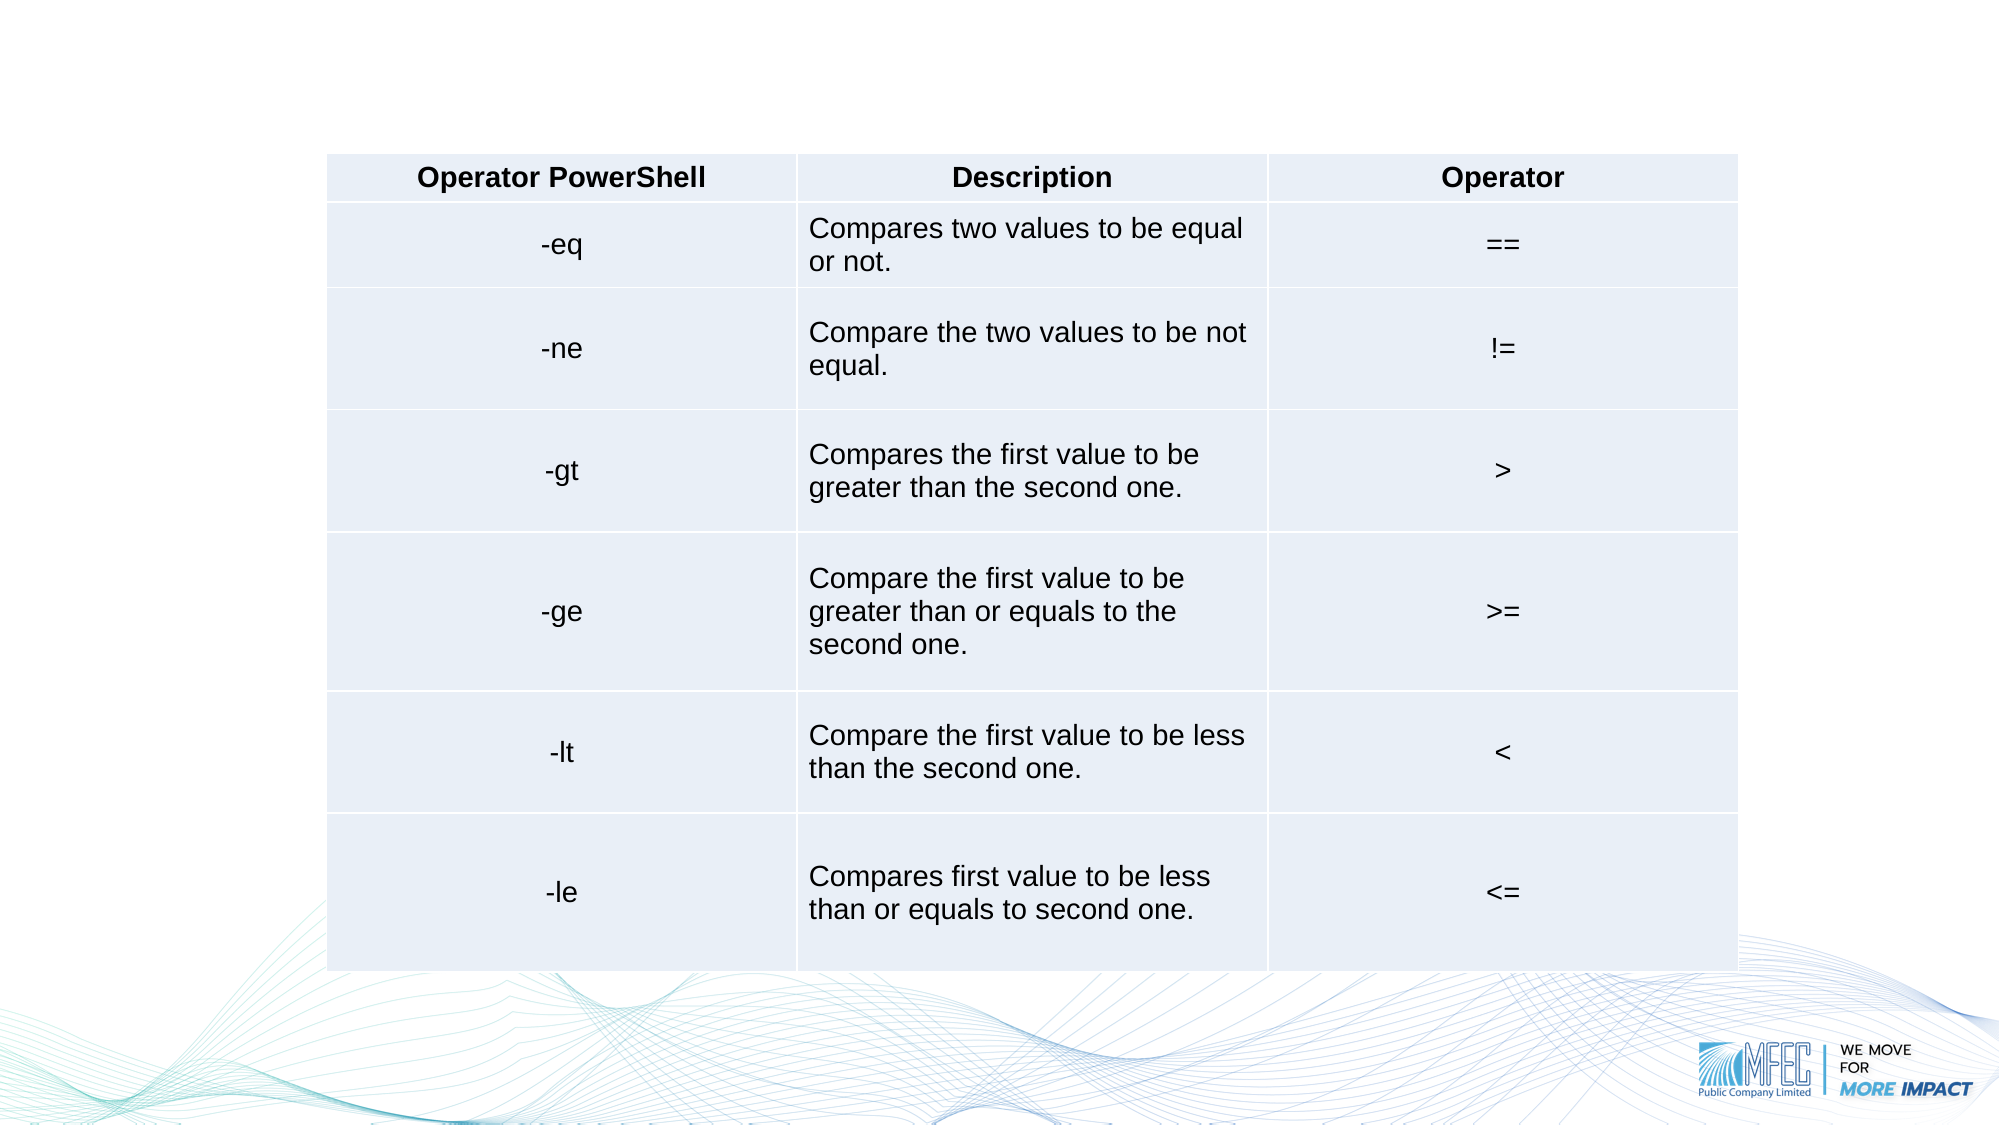

| Operator PowerShell | Description | Operator |
| --- | --- | --- |
| -eq | Compares two values to be equal or not. | == |
| -ne | Compare the two values to be not equal. | != |
| -gt | Compares the first value to be greater than the second one. | > |
| -ge | Compare the first value to be greater than or equals to the second one. | >= |
| -lt | Compare the first value to be less than the second one. | < |
| -le | Compares first value to be less than or equals to second one. | <= |